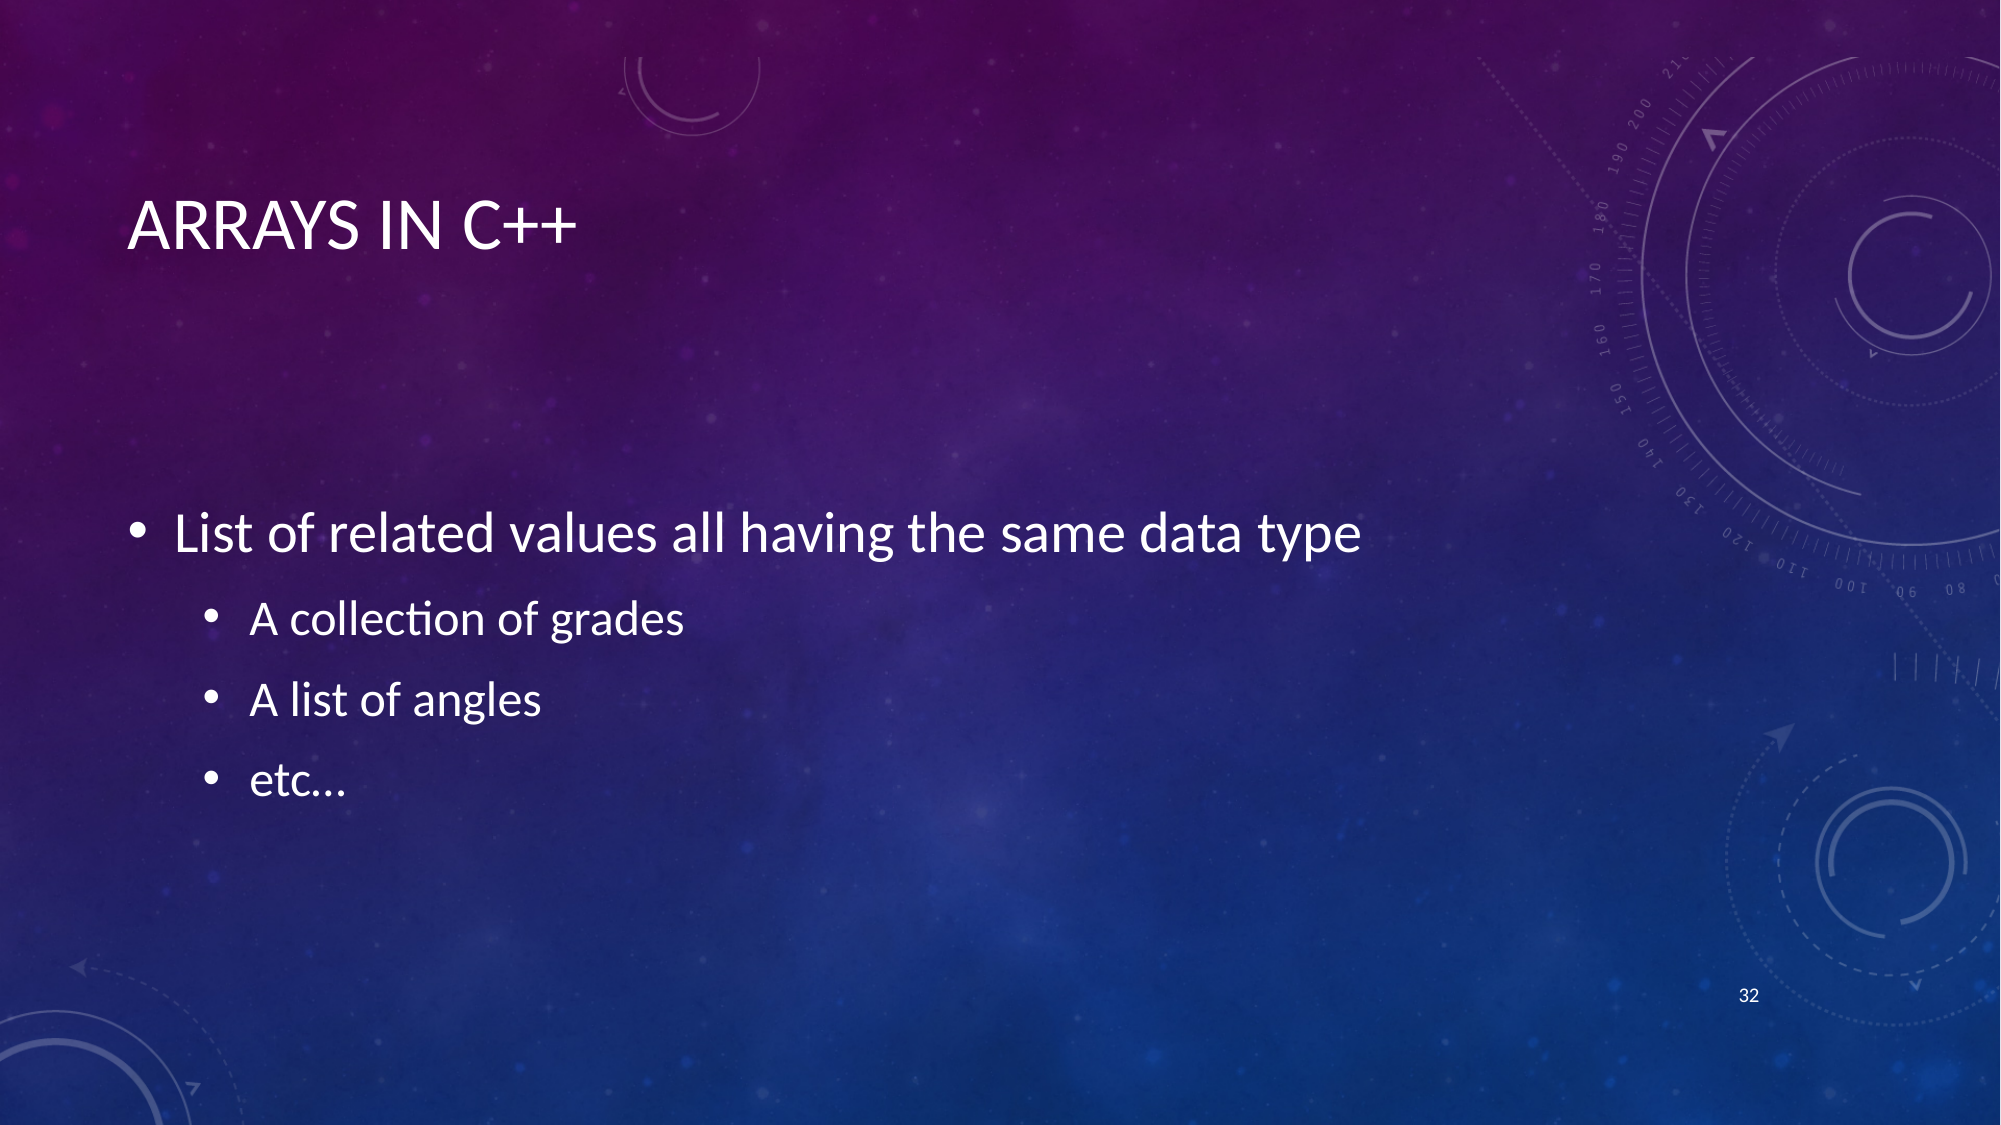

# Arrays in C++
List of related values all having the same data type
A collection of grades
A list of angles
etc…
32